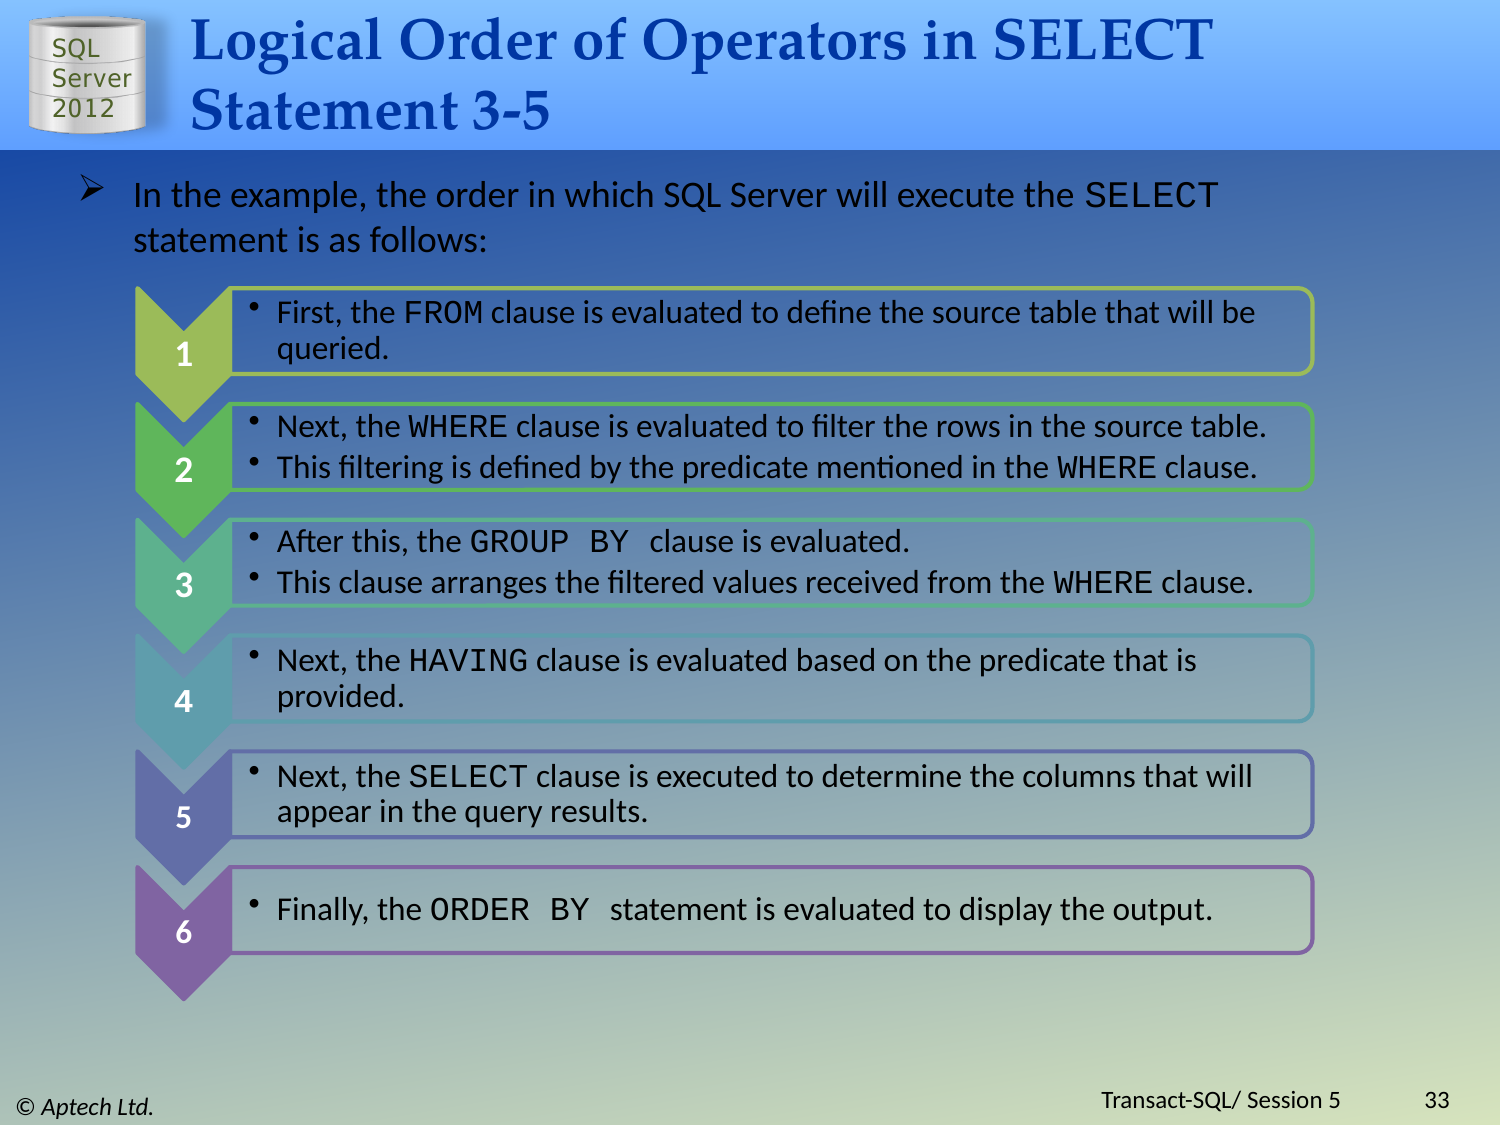

# Logical Order of Operators in SELECT Statement 3-5
In the example, the order in which SQL Server will execute the SELECT statement is as follows:
1
First, the FROM clause is evaluated to define the source table that will be queried.
2
Next, the WHERE clause is evaluated to filter the rows in the source table.
This filtering is defined by the predicate mentioned in the WHERE clause.
3
After this, the GROUP BY clause is evaluated.
This clause arranges the filtered values received from the WHERE clause.
4
Next, the HAVING clause is evaluated based on the predicate that is provided.
5
Next, the SELECT clause is executed to determine the columns that will appear in the query results.
6
Finally, the ORDER BY statement is evaluated to display the output.
Transact-SQL/ Session 5
33